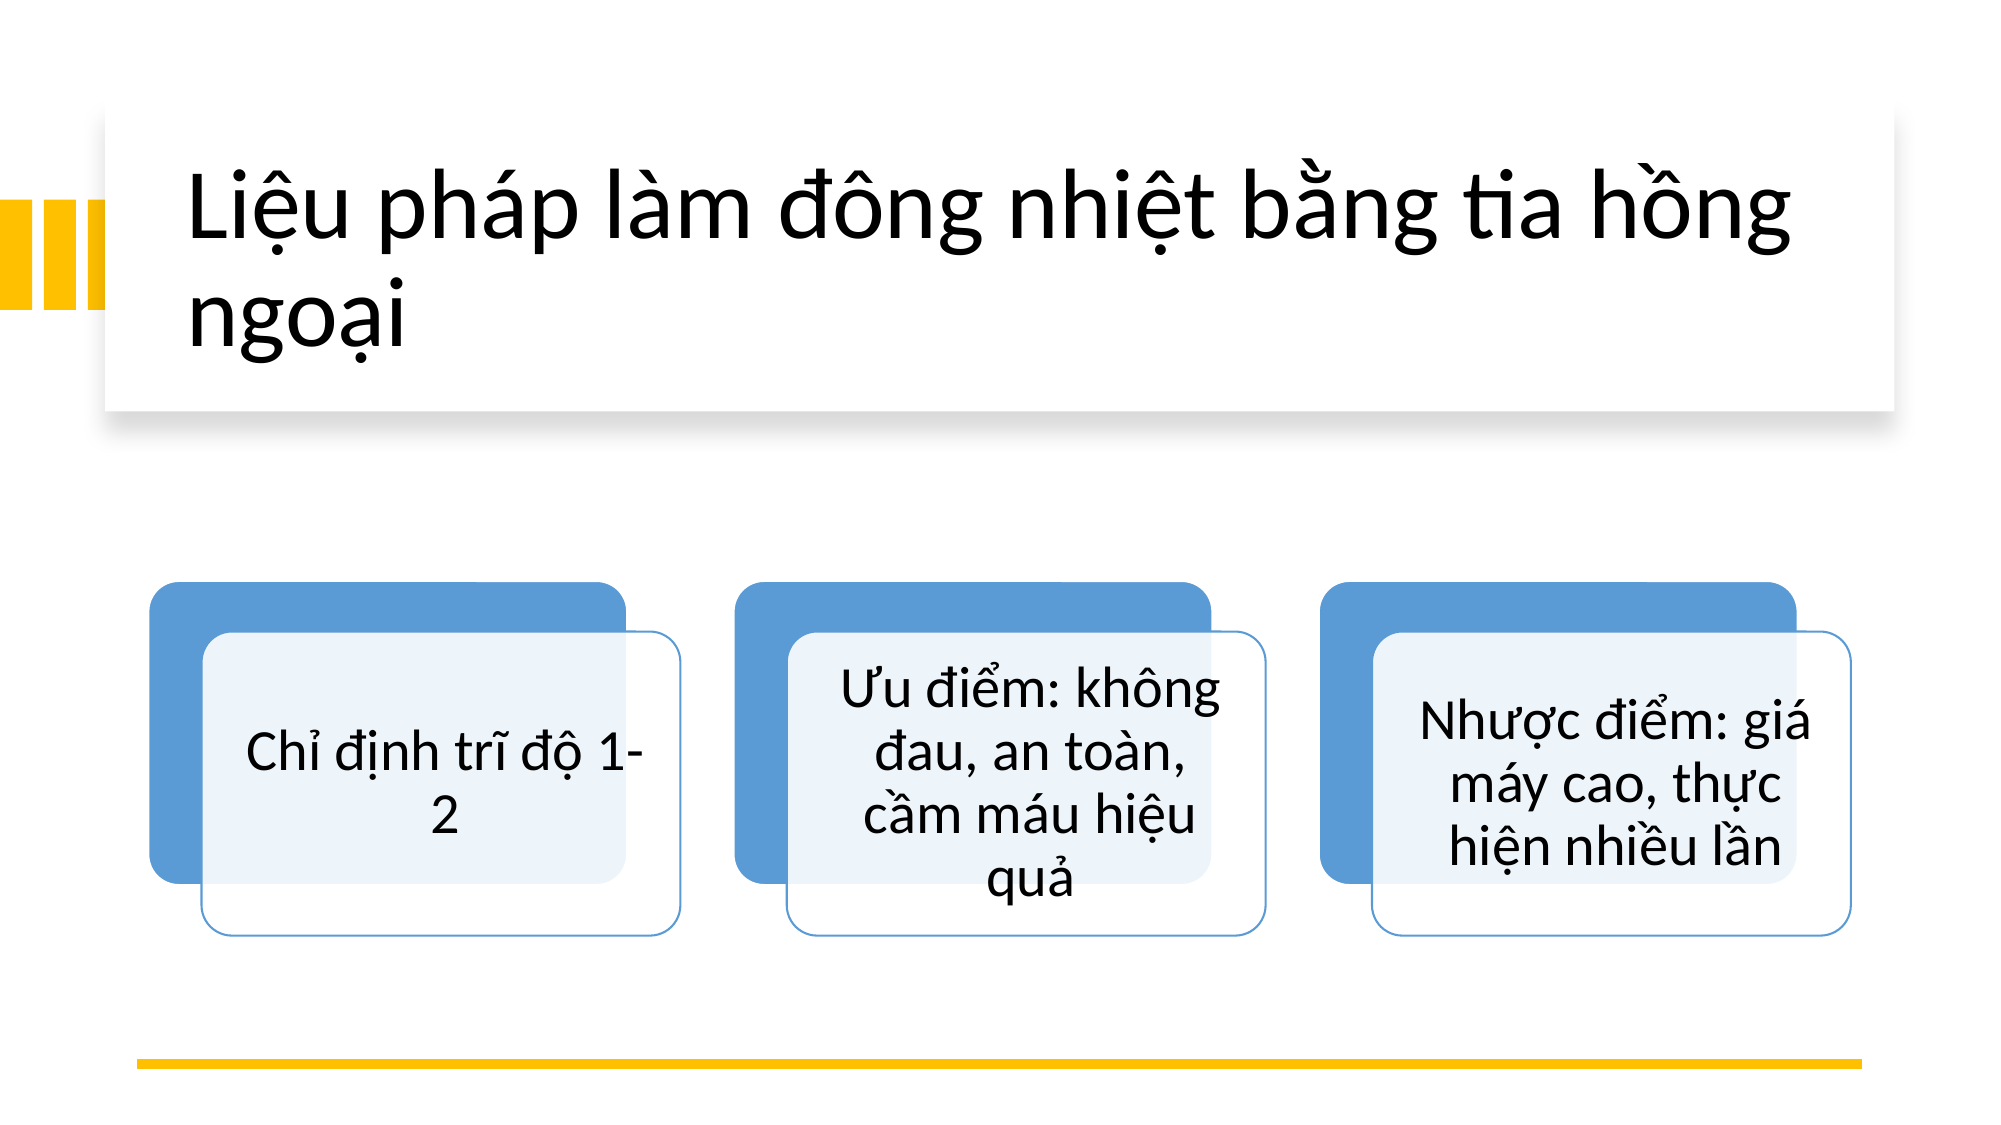

# Liệu pháp làm đông nhiệt bằng tia hồng ngoại

Chỉ định trĩ độ 1-2
Ưu điểm: không đau, an toàn, cầm máu hiệu quả
Nhược điểm: giá máy cao, thực hiện nhiều lần